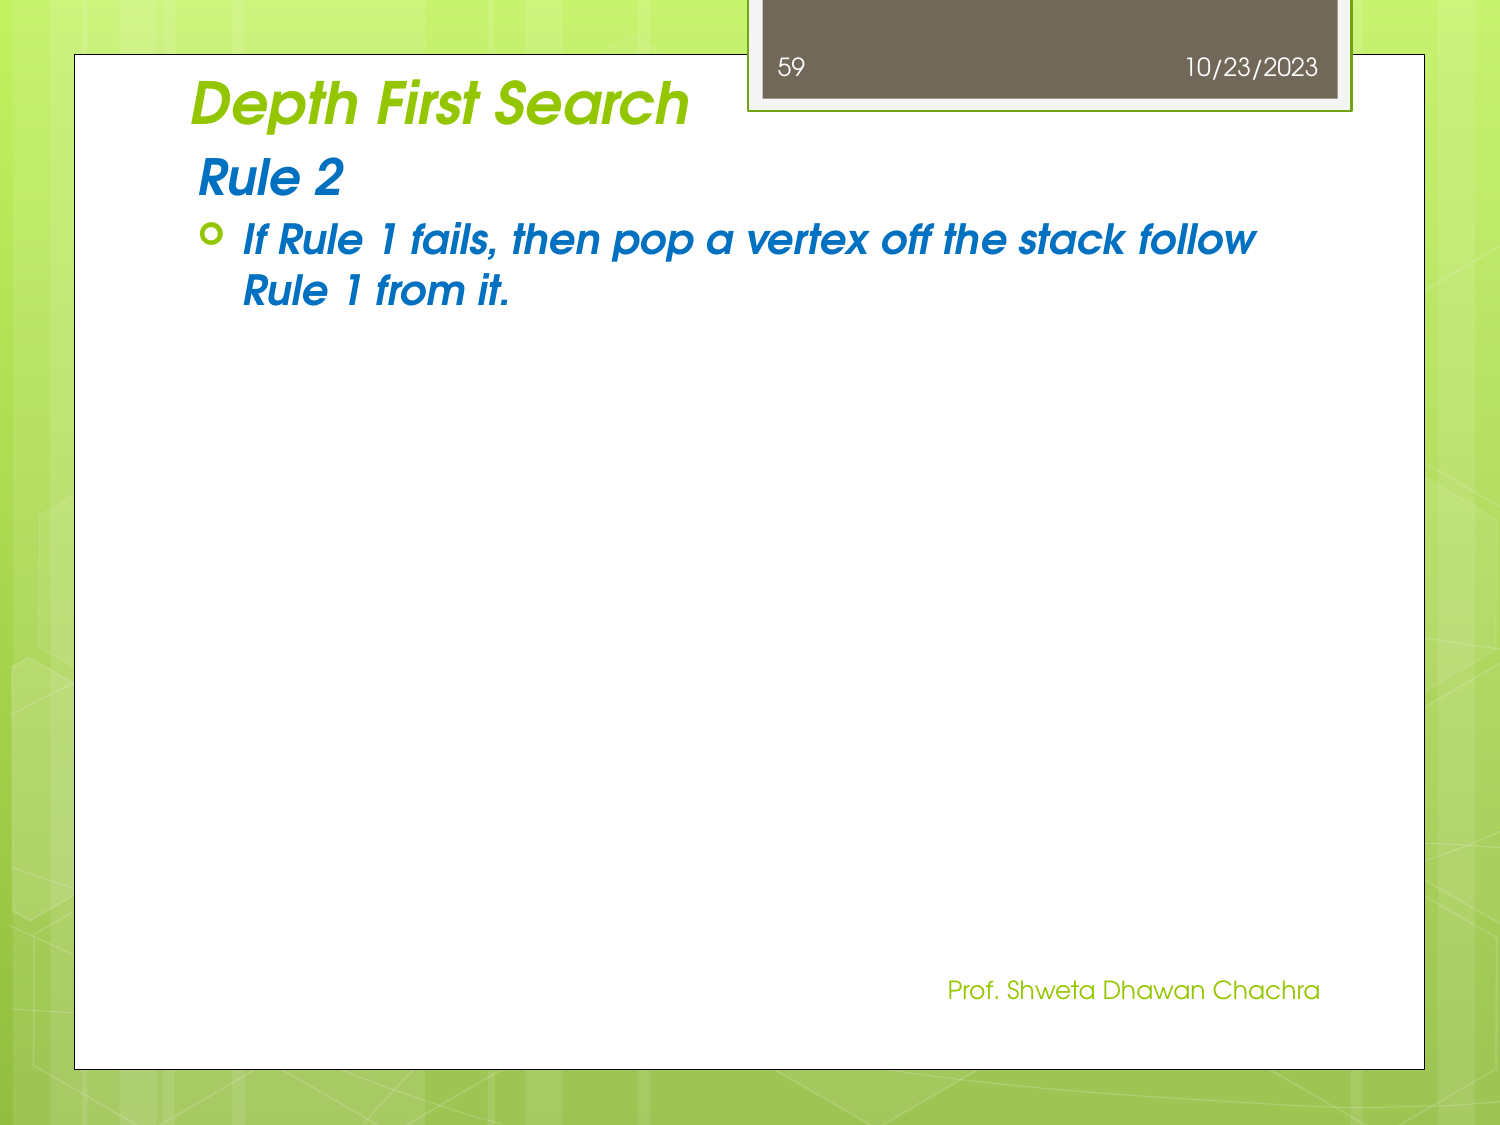

59
10/23/2023
# Depth First Search
Rule 2
If Rule 1 fails, then pop a vertex off the stack follow Rule 1 from it.
Prof. Shweta Dhawan Chachra